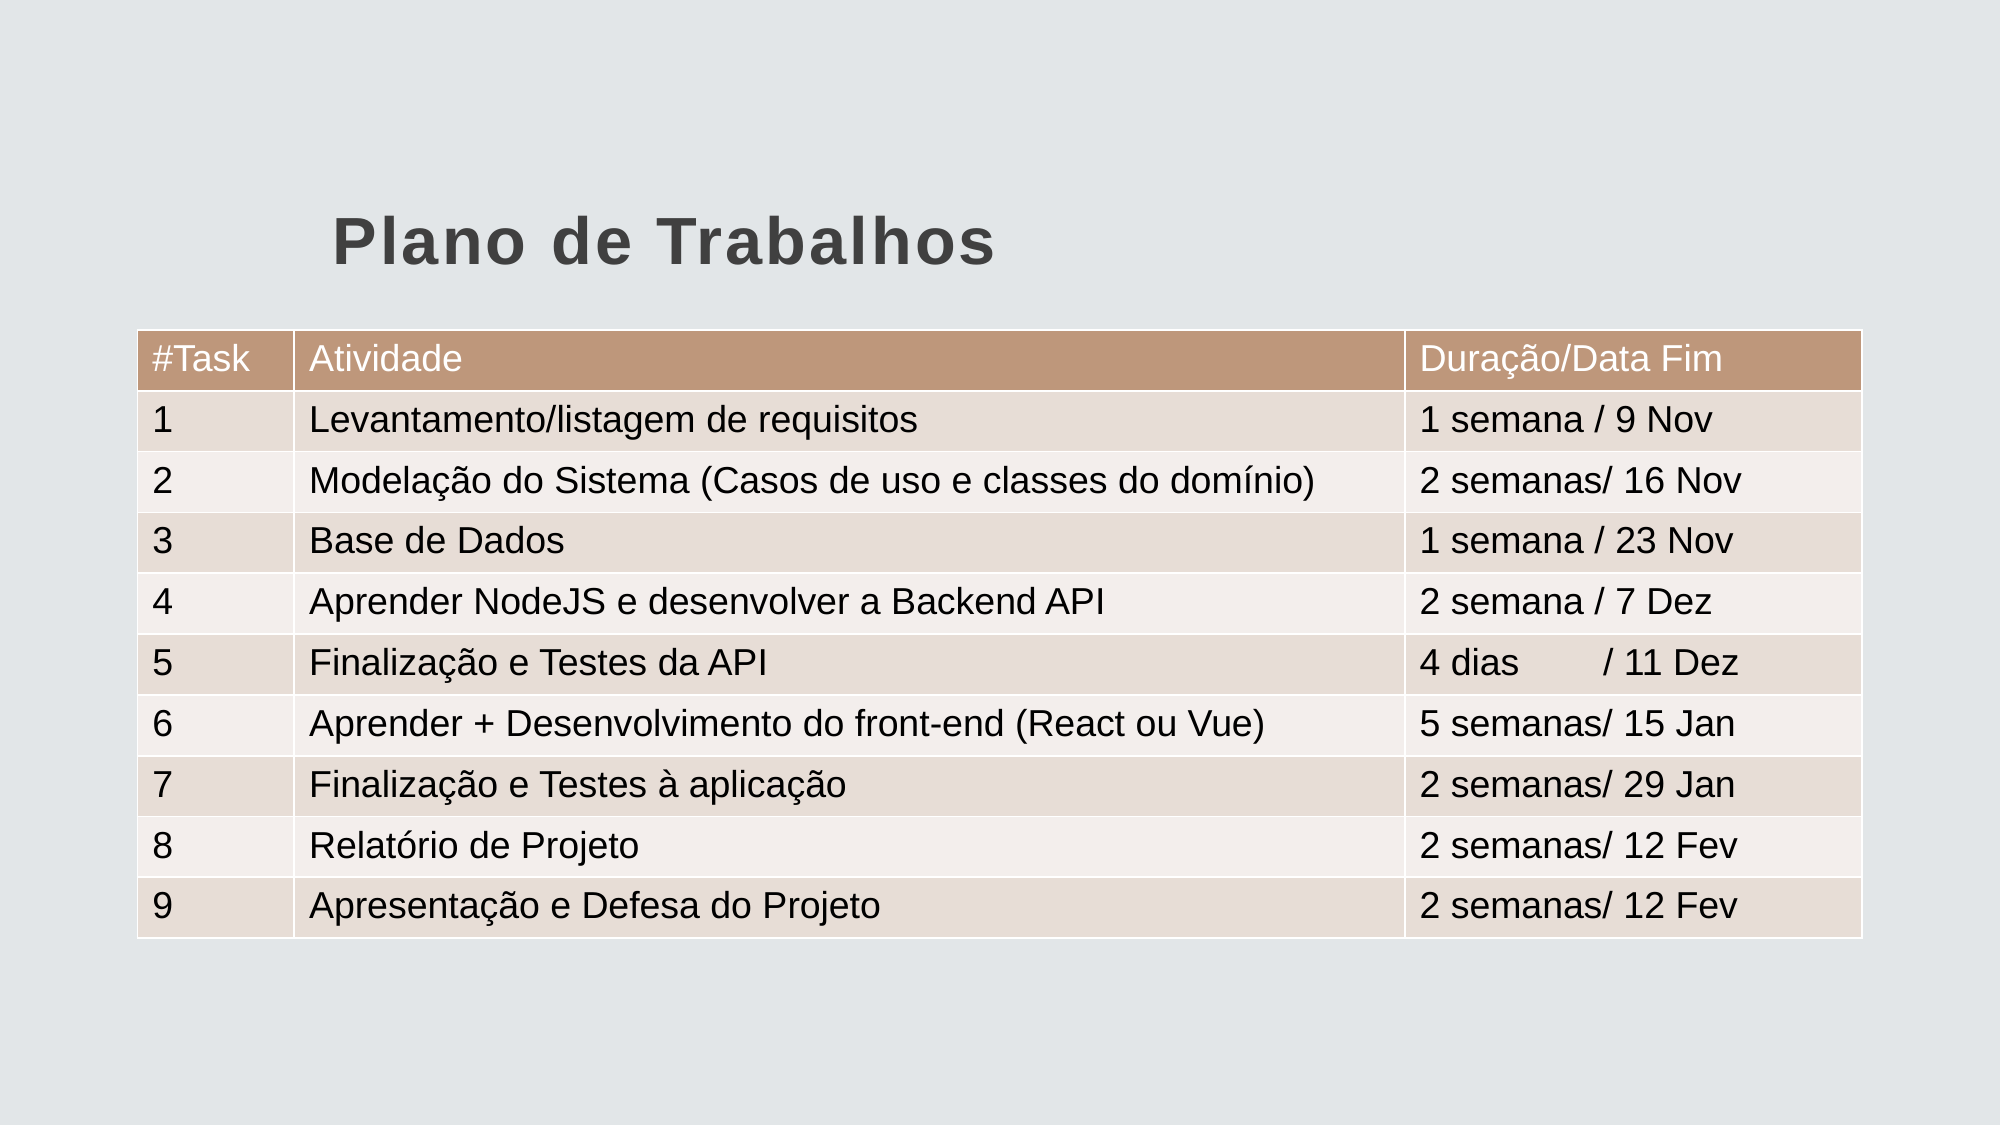

# Plano de Trabalhos
| #Task | Atividade | Duração/Data Fim |
| --- | --- | --- |
| 1 | Levantamento/listagem de requisitos | 1 semana / 9 Nov |
| 2 | Modelação do Sistema (Casos de uso e classes do domínio) | 2 semanas/ 16 Nov |
| 3 | Base de Dados | 1 semana / 23 Nov |
| 4 | Aprender NodeJS e desenvolver a Backend API | 2 semana / 7 Dez |
| 5 | Finalização e Testes da API | 4 dias / 11 Dez |
| 6 | Aprender + Desenvolvimento do front-end (React ou Vue) | 5 semanas/ 15 Jan |
| 7 | Finalização e Testes à aplicação | 2 semanas/ 29 Jan |
| 8 | Relatório de Projeto | 2 semanas/ 12 Fev |
| 9 | Apresentação e Defesa do Projeto | 2 semanas/ 12 Fev |